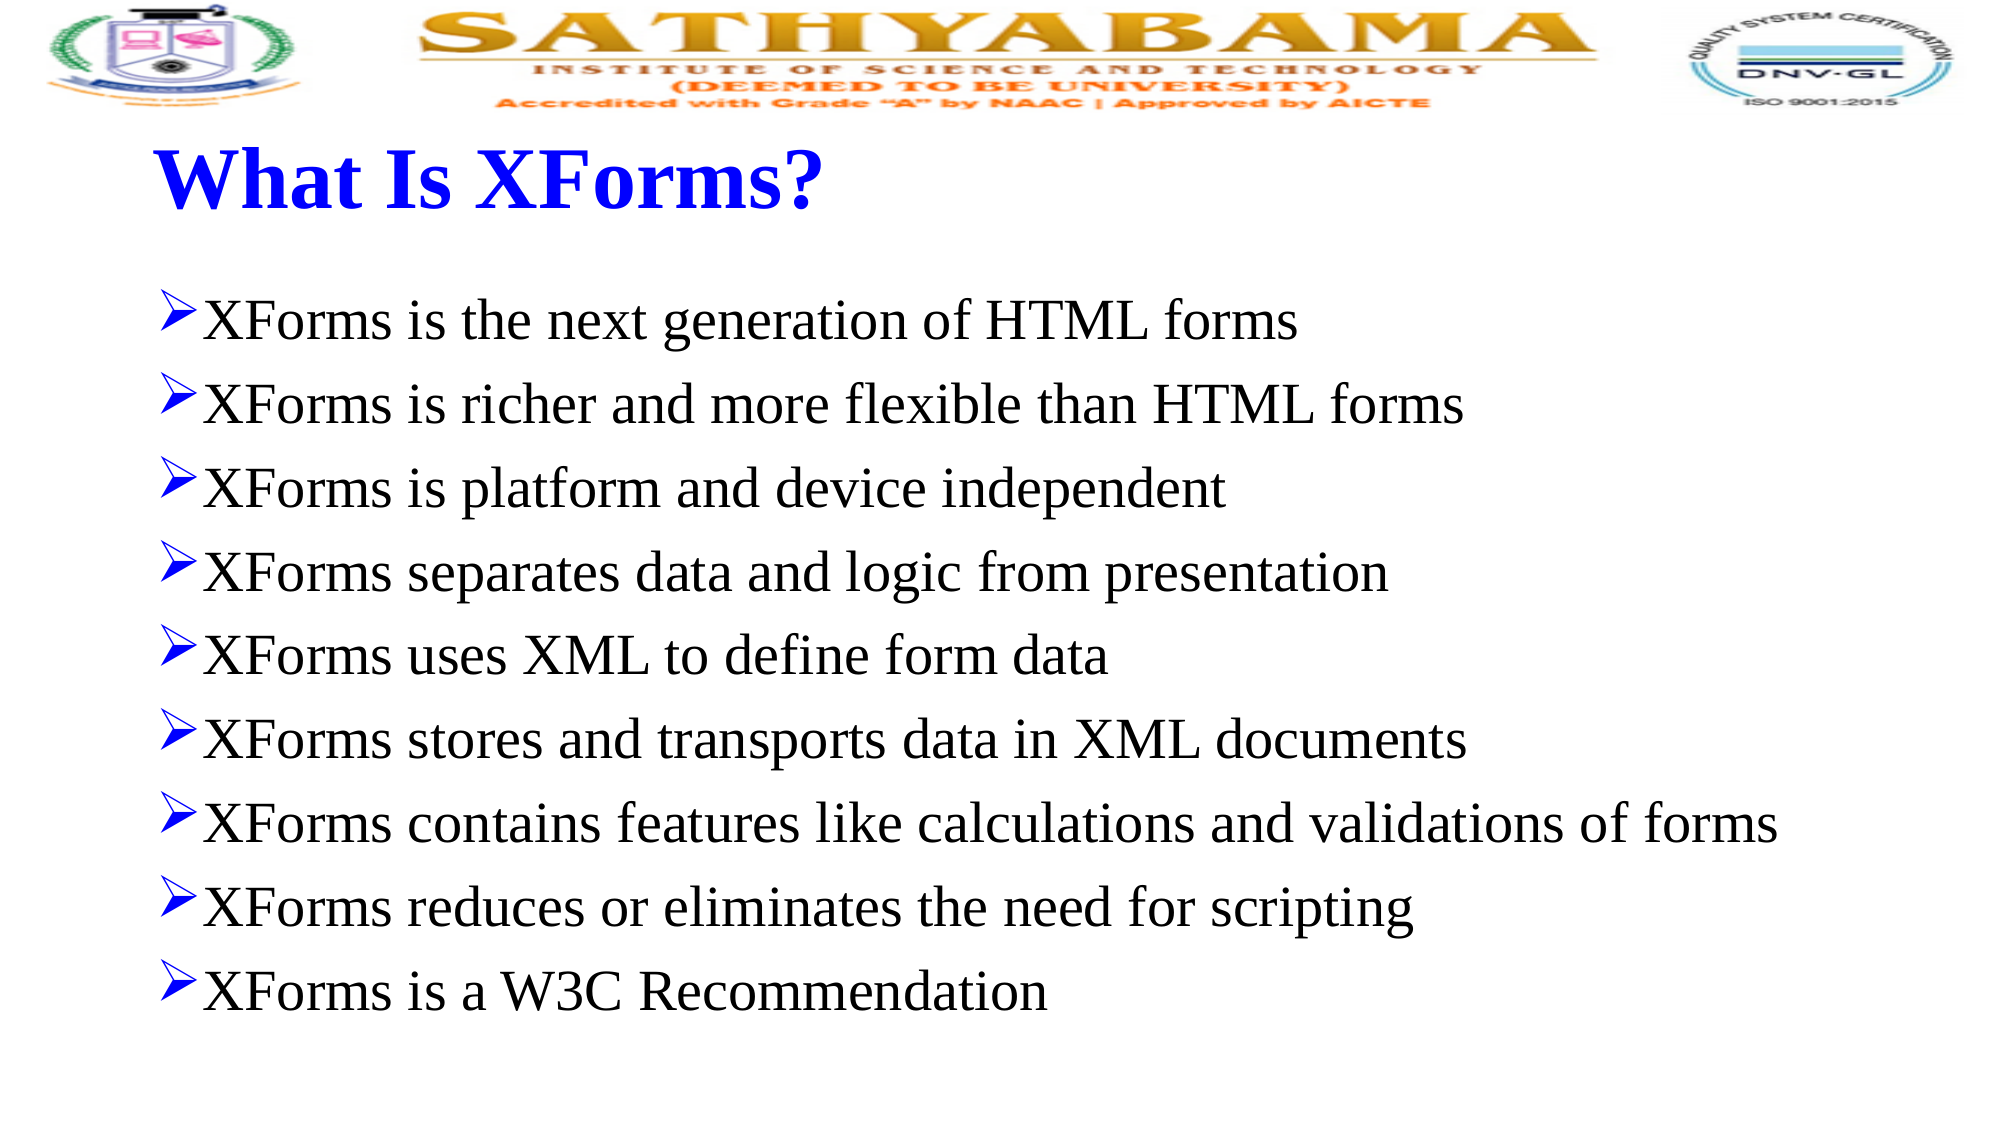

# What Is XForms?
XForms is the next generation of HTML forms
XForms is richer and more flexible than HTML forms
XForms is platform and device independent
XForms separates data and logic from presentation
XForms uses XML to define form data
XForms stores and transports data in XML documents
XForms contains features like calculations and validations of forms
XForms reduces or eliminates the need for scripting
XForms is a W3C Recommendation